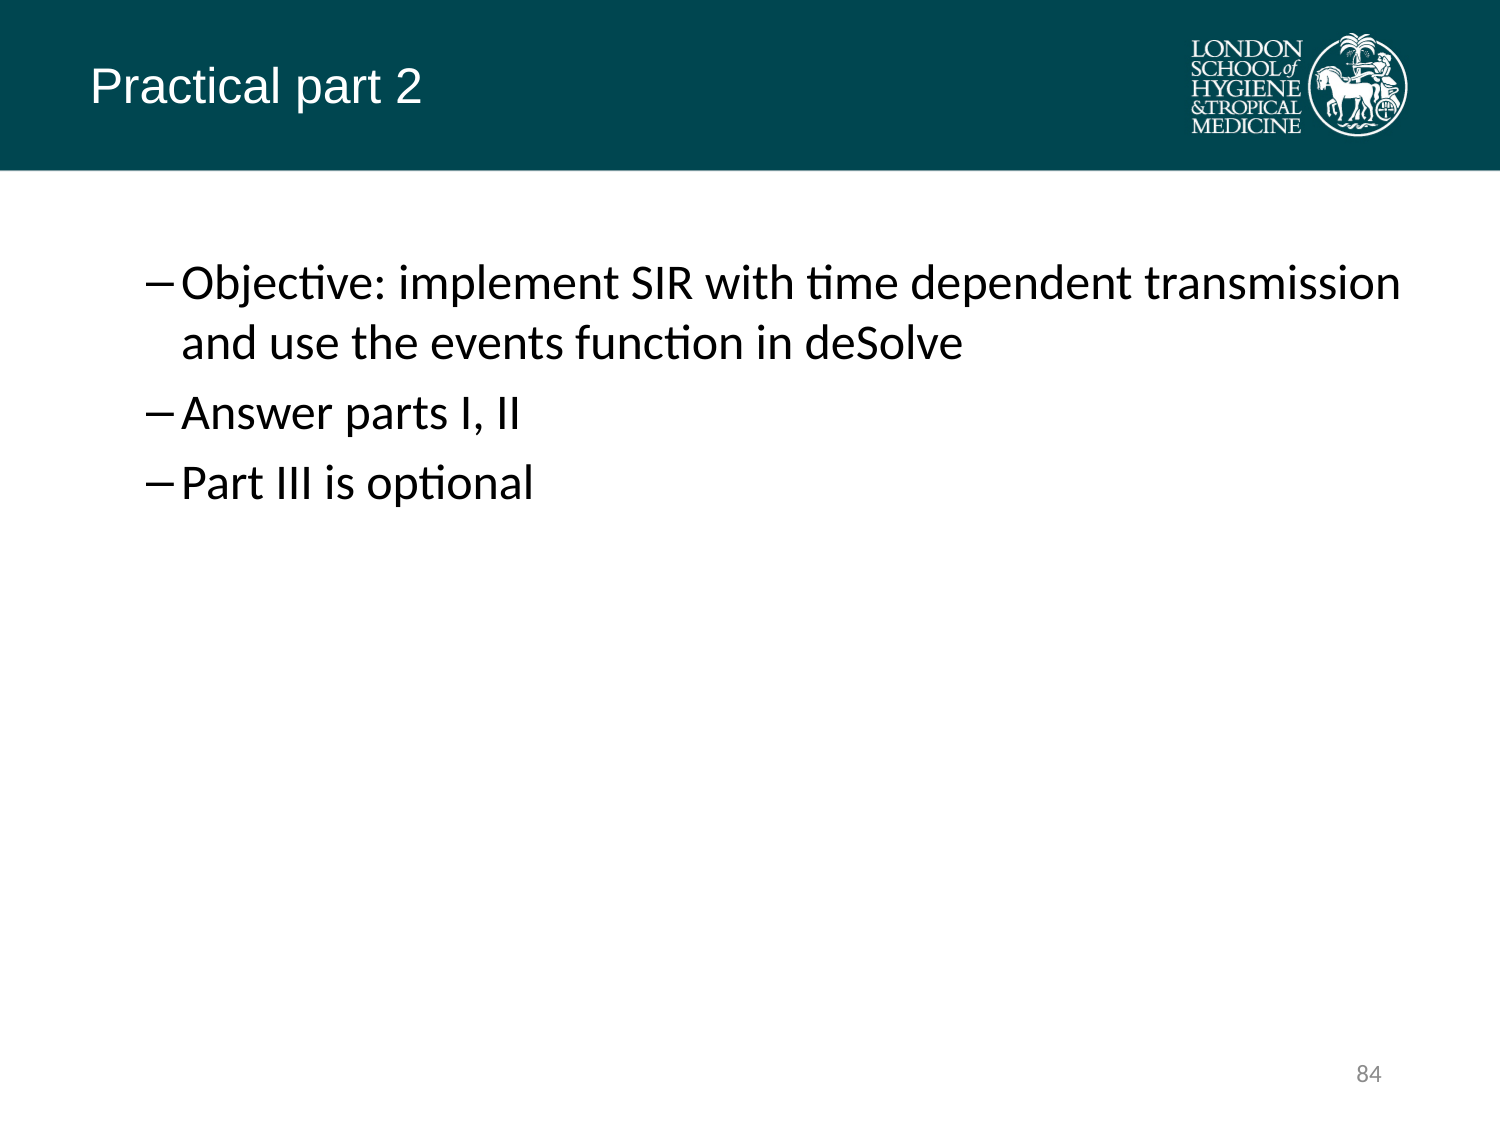

# Practical part 2
Objective: implement SIR with time dependent transmission and use the events function in deSolve
Answer parts I, II
Part III is optional

84